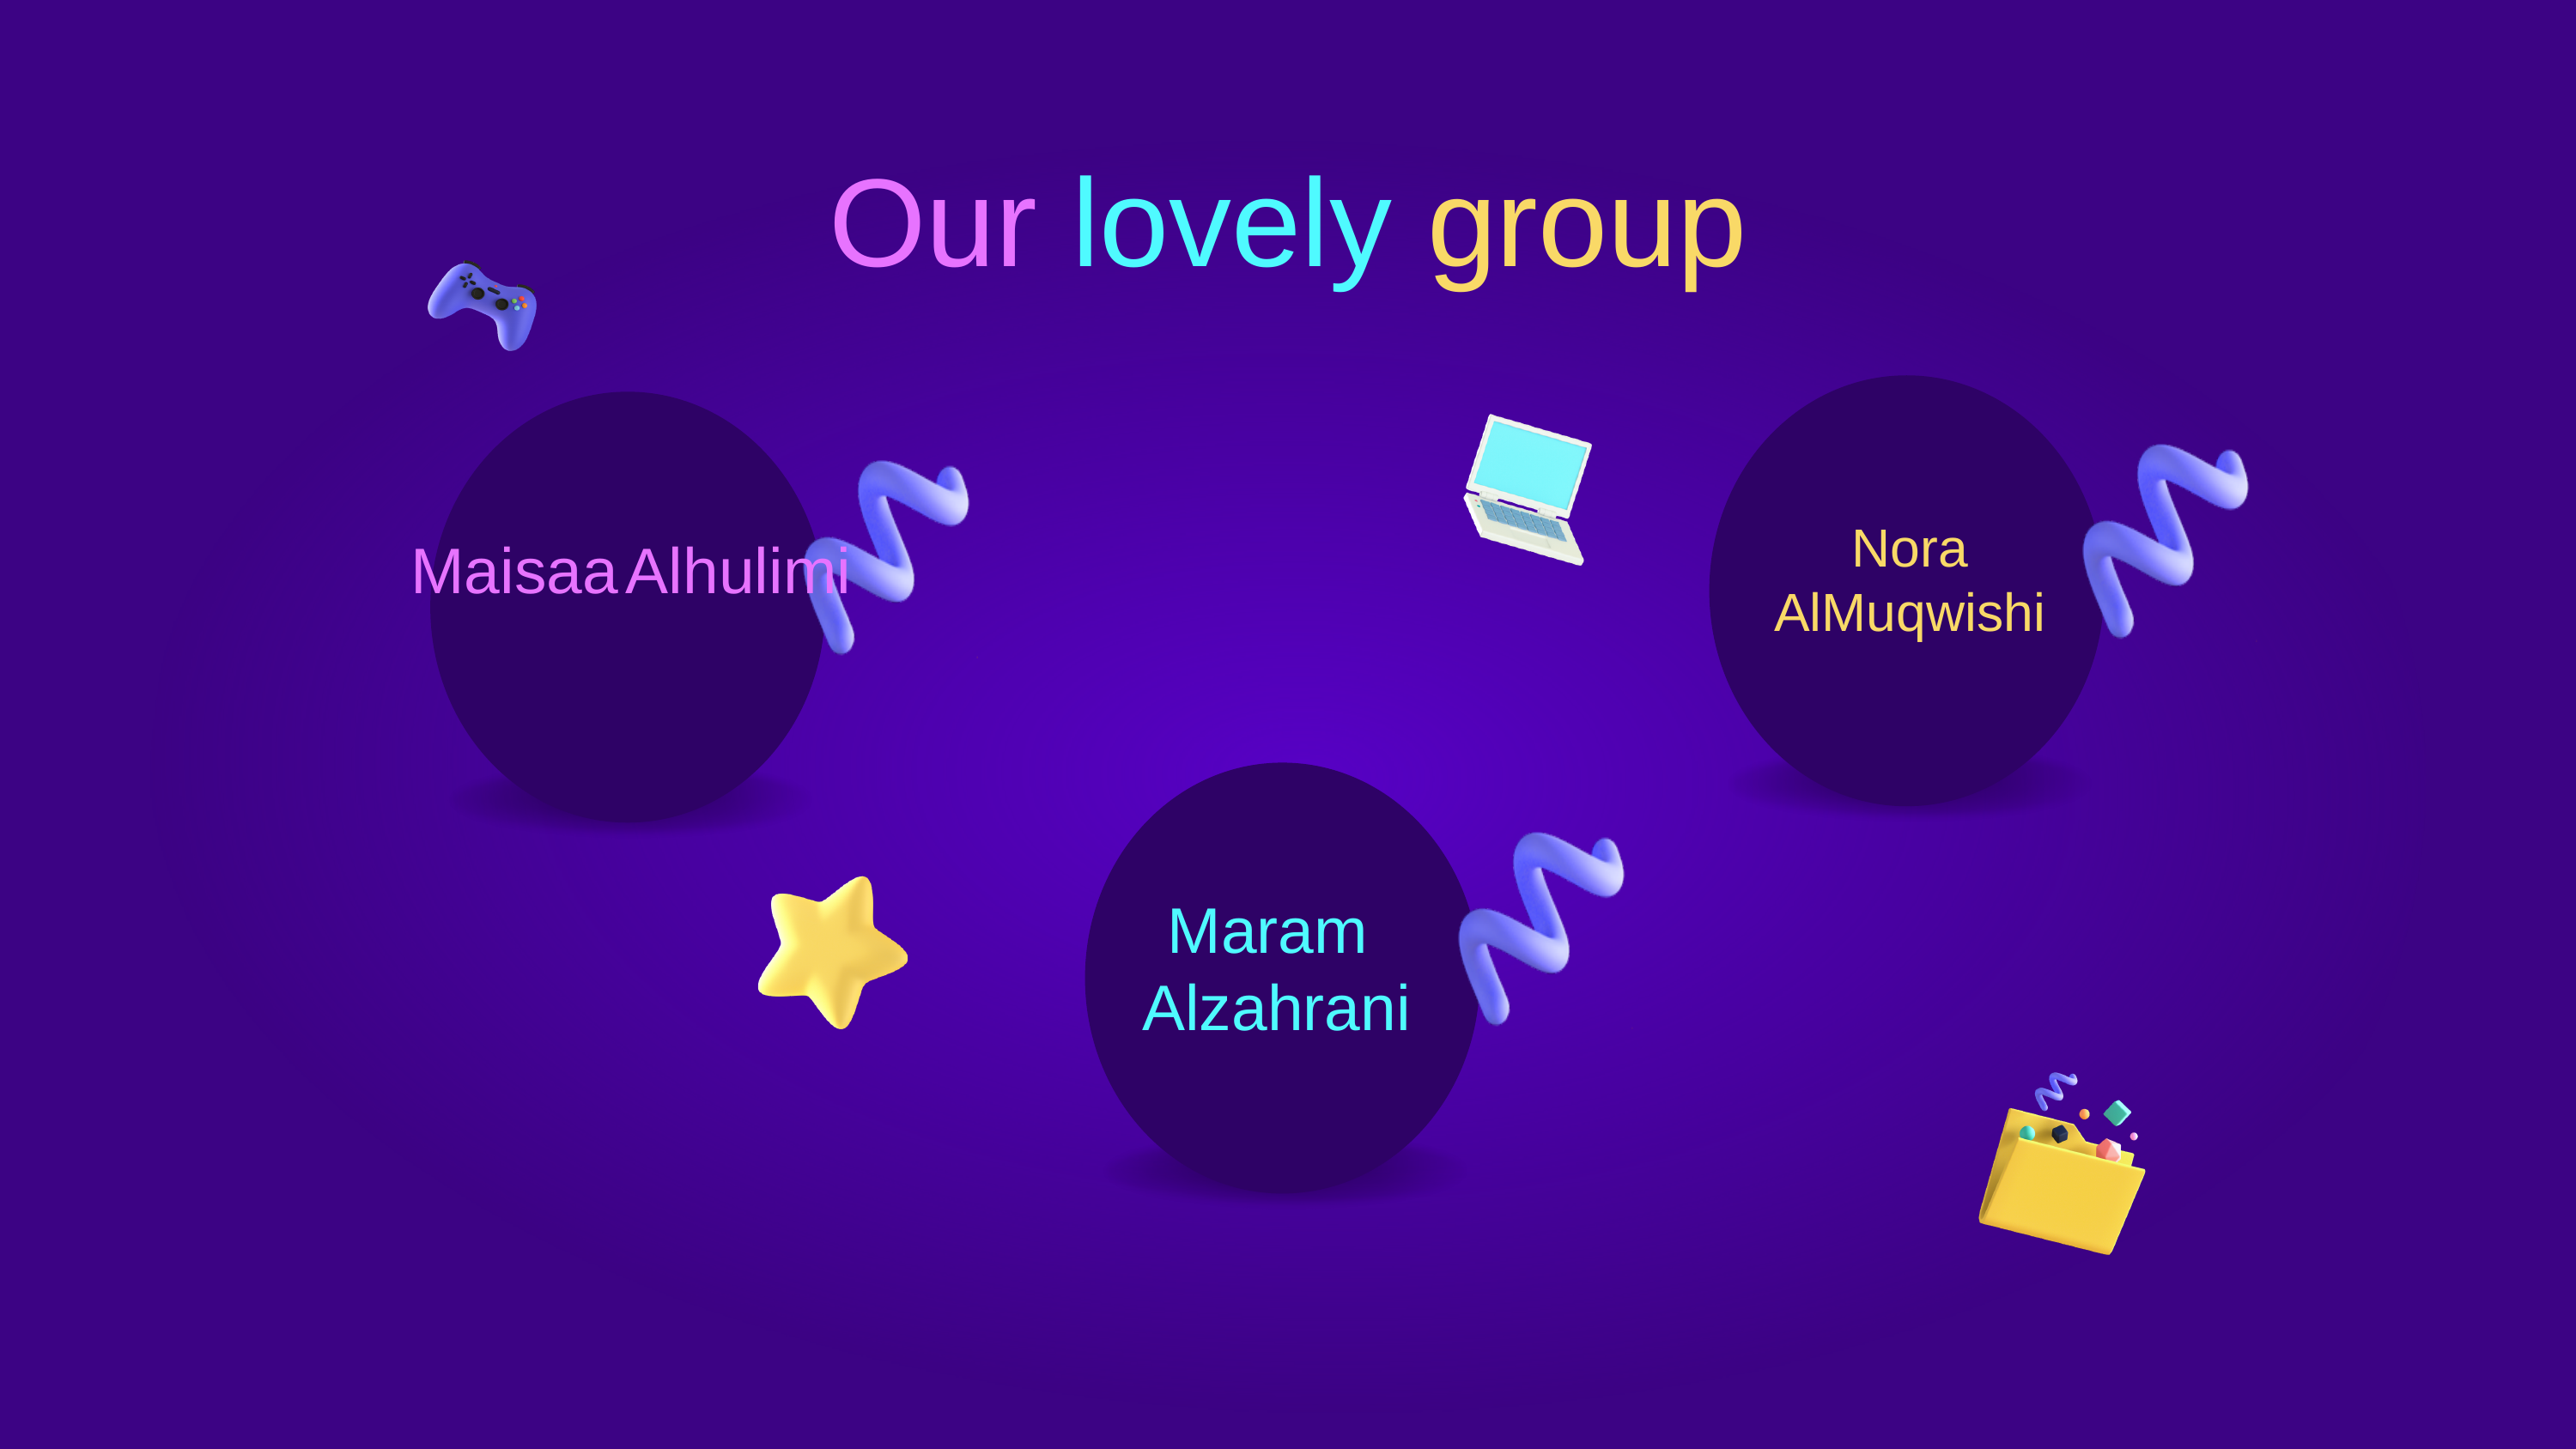

Our lovely group

Nora
AlMuqwishi
Maisaa Alhulimi

Maram
Alzahrani